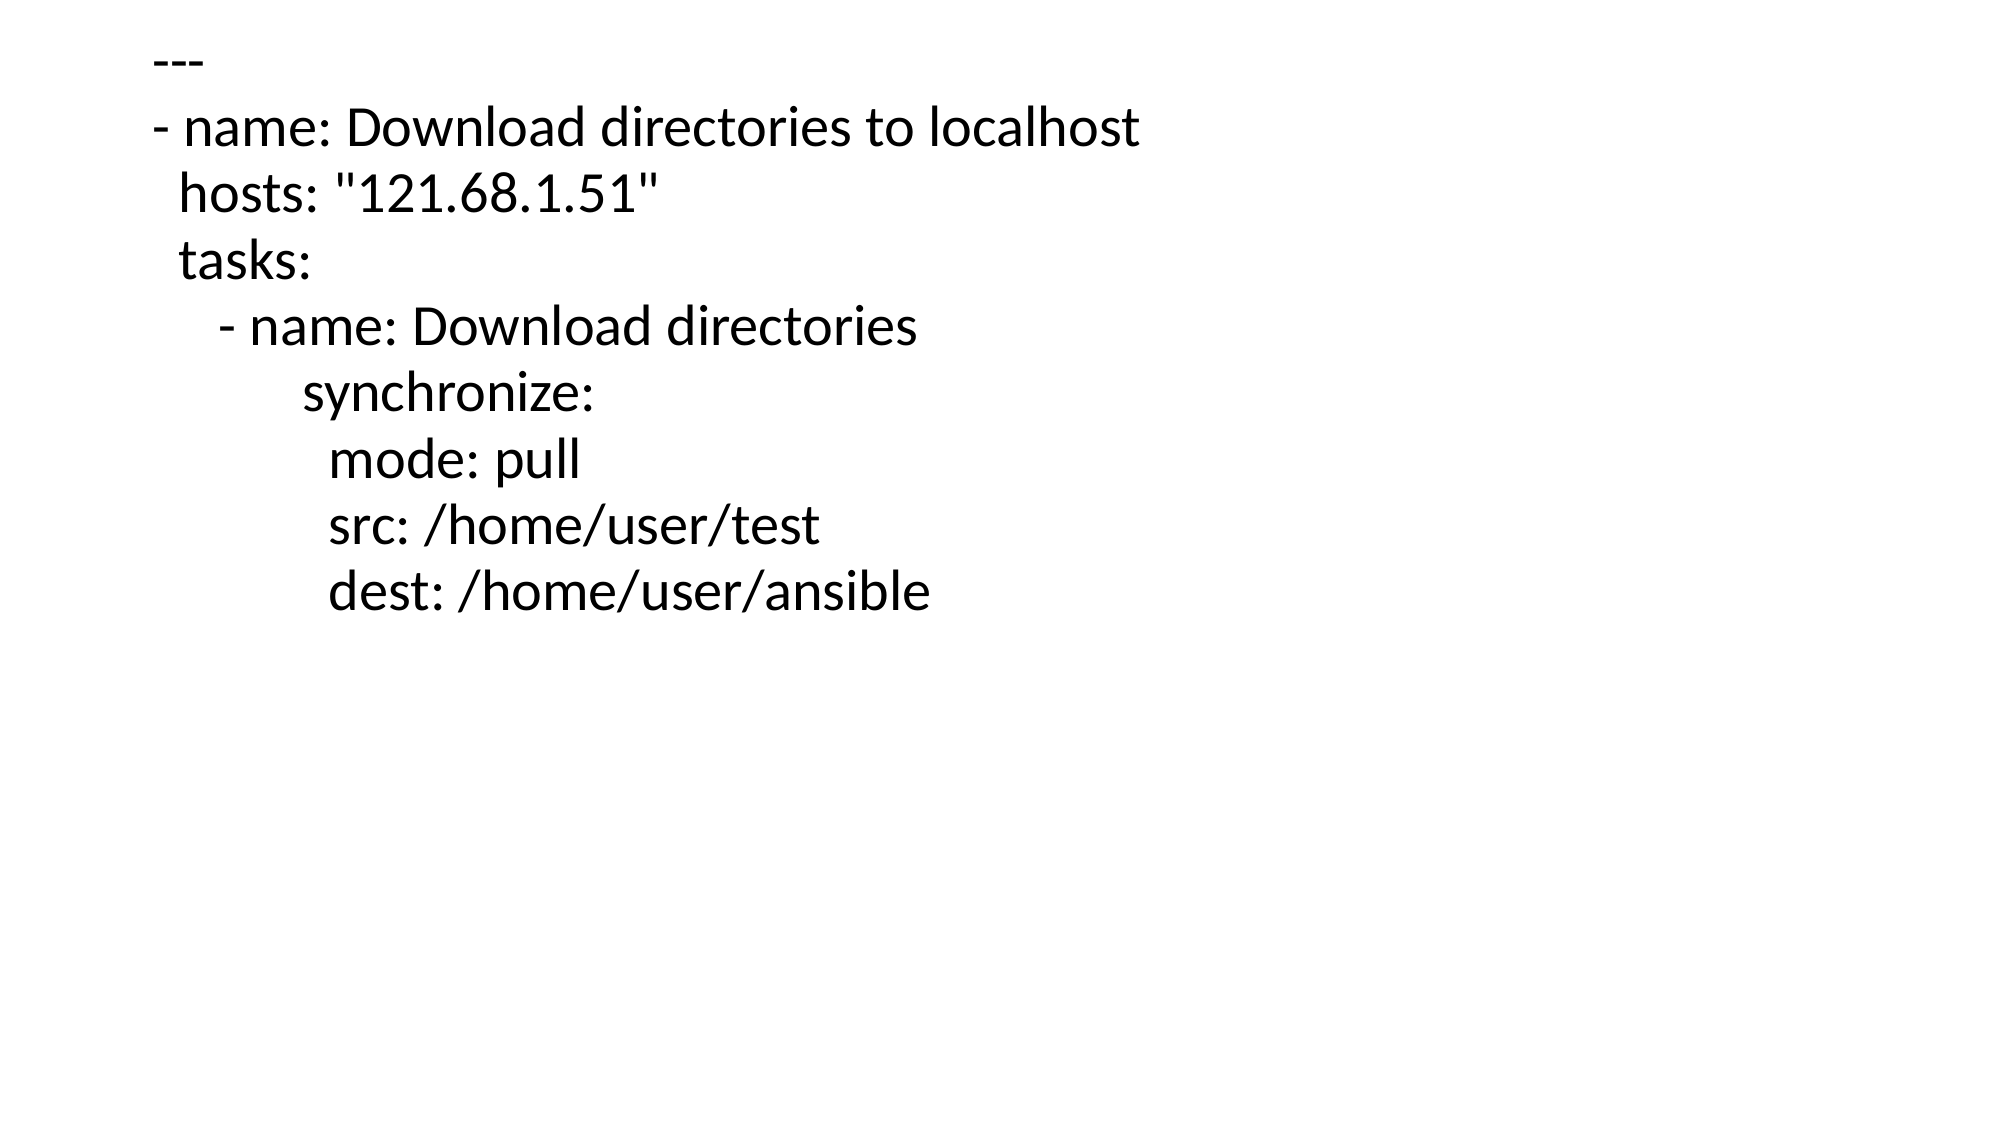

---
- name: Download directories to localhost
  hosts: "121.68.1.51"
  tasks:
     - name: Download directories
  	synchronize:
    	  mode: pull
    	  src: /home/user/test
    	  dest: /home/user/ansible